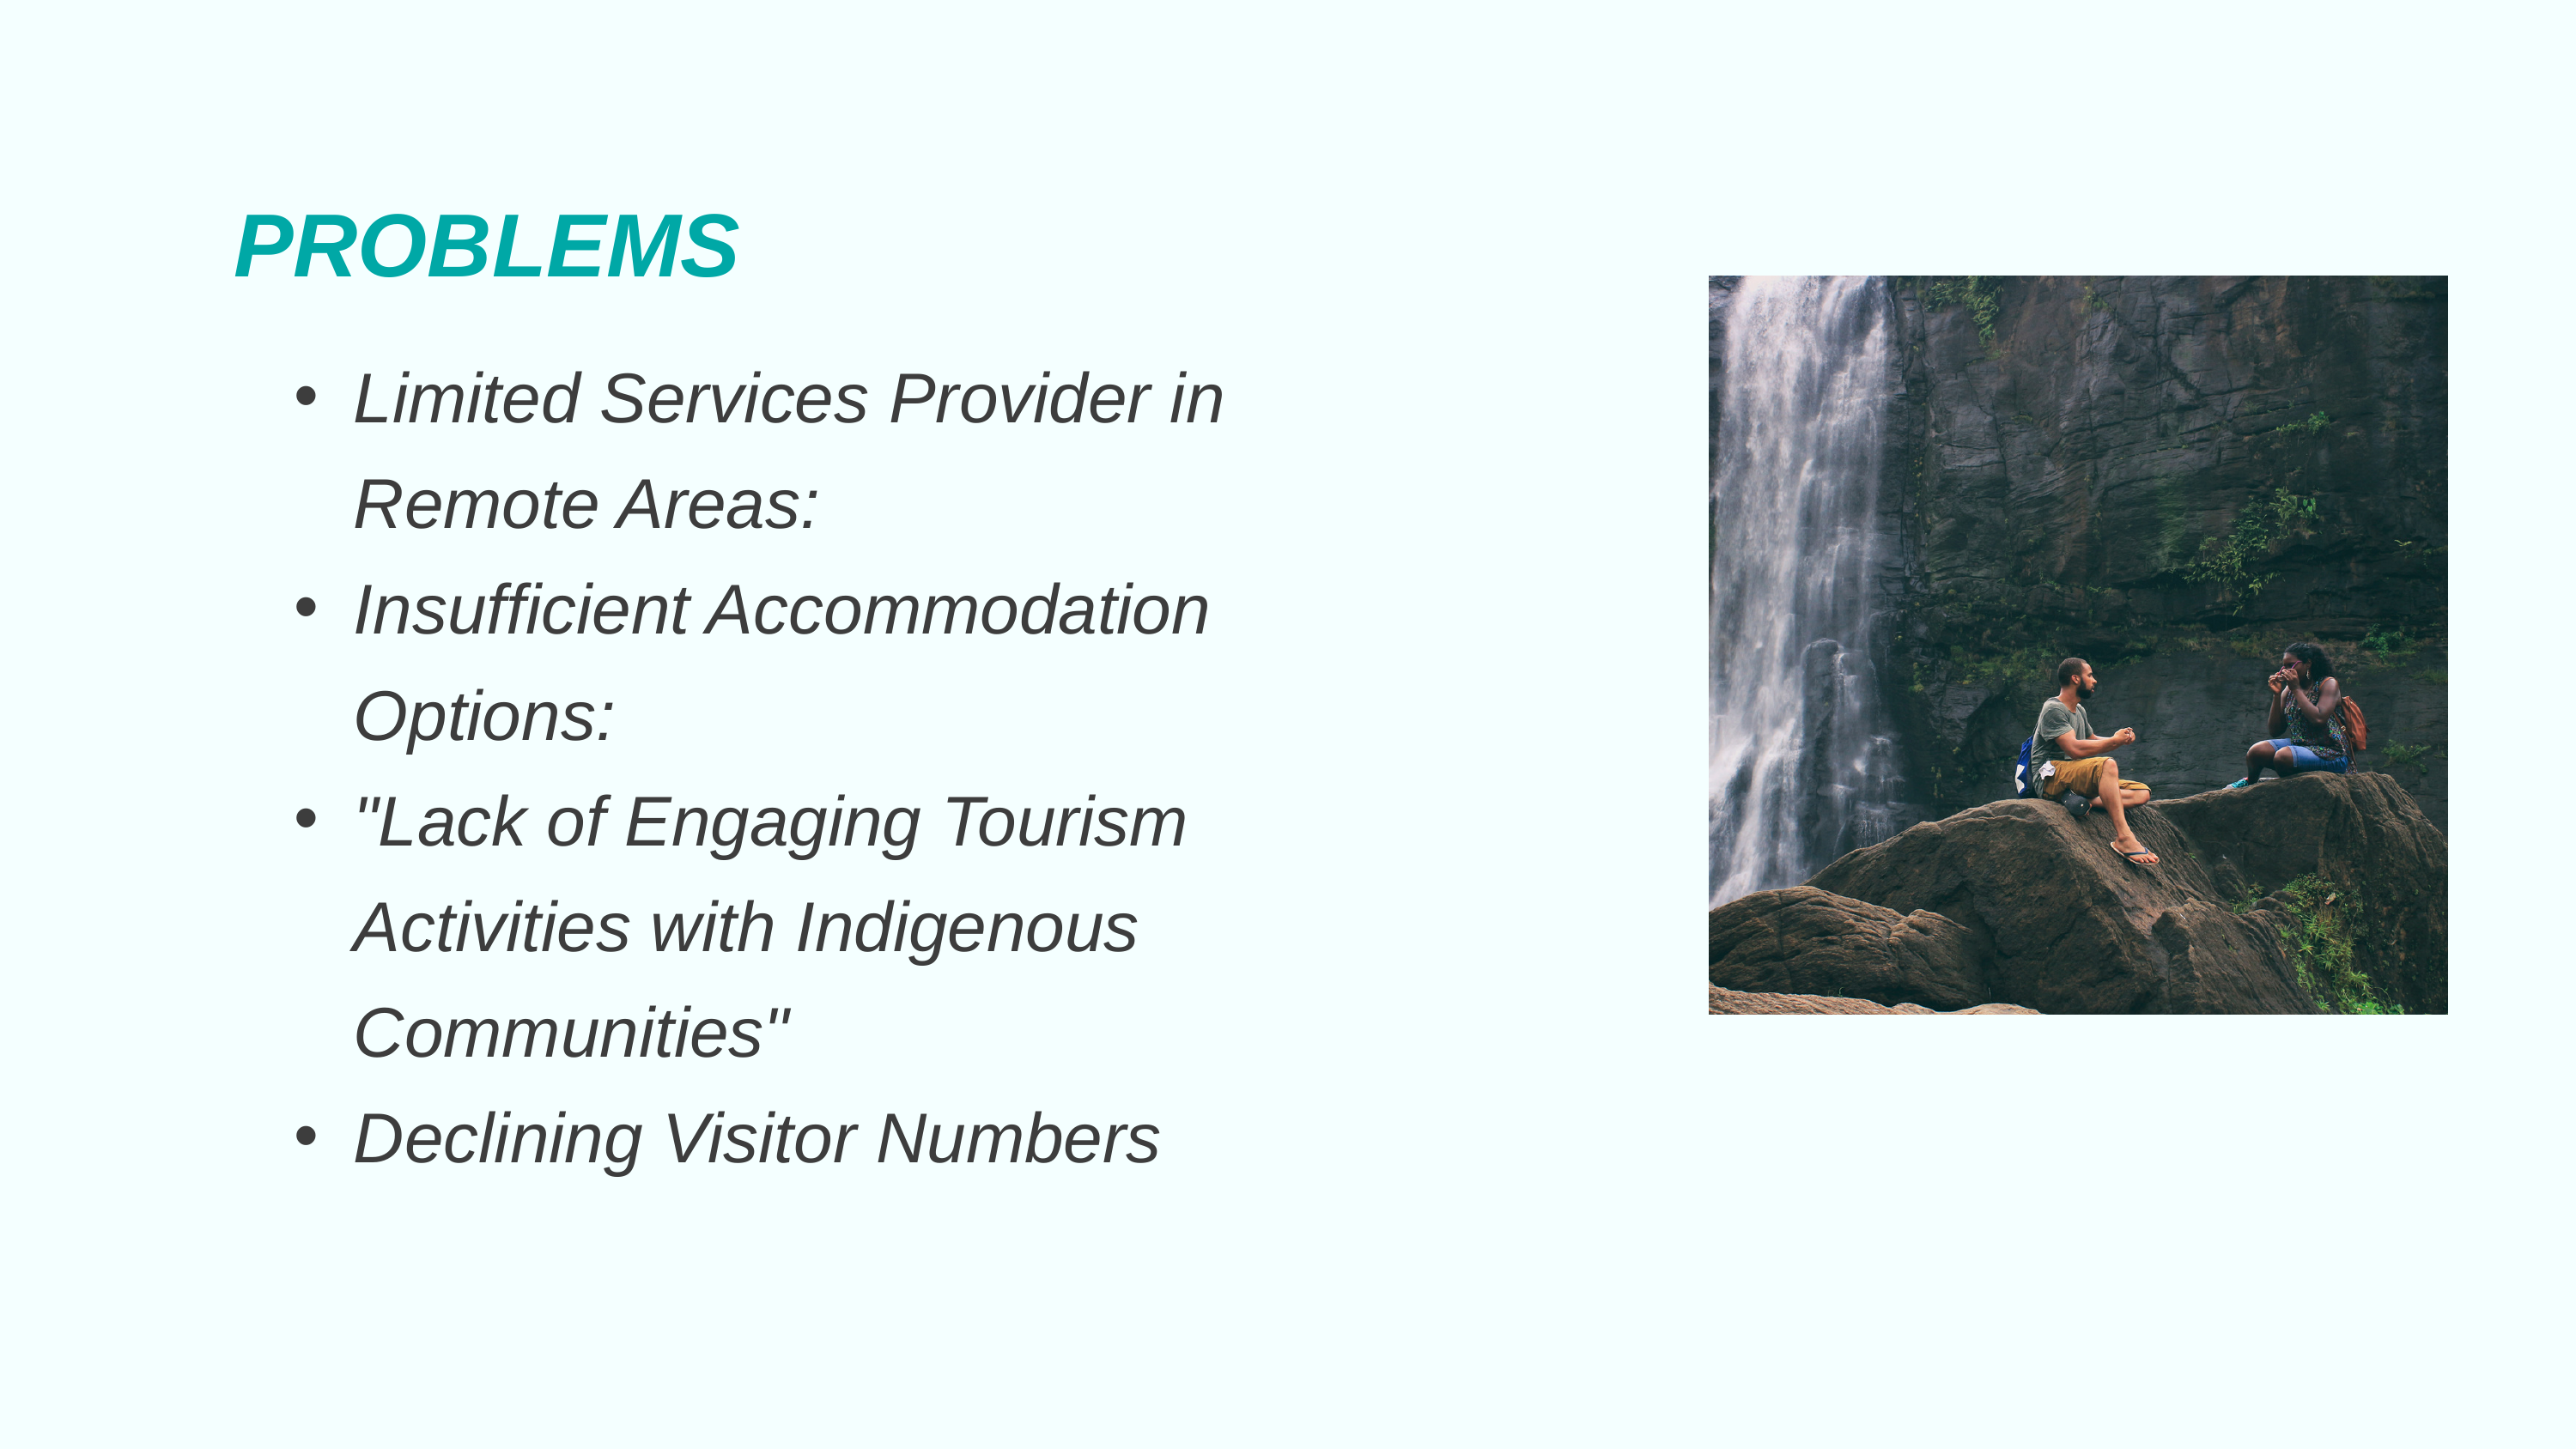

PROBLEMS

Limited Services Provider in Remote Areas:
Insufficient Accommodation Options:
"Lack of Engaging Tourism Activities with Indigenous Communities"
Declining Visitor Numbers